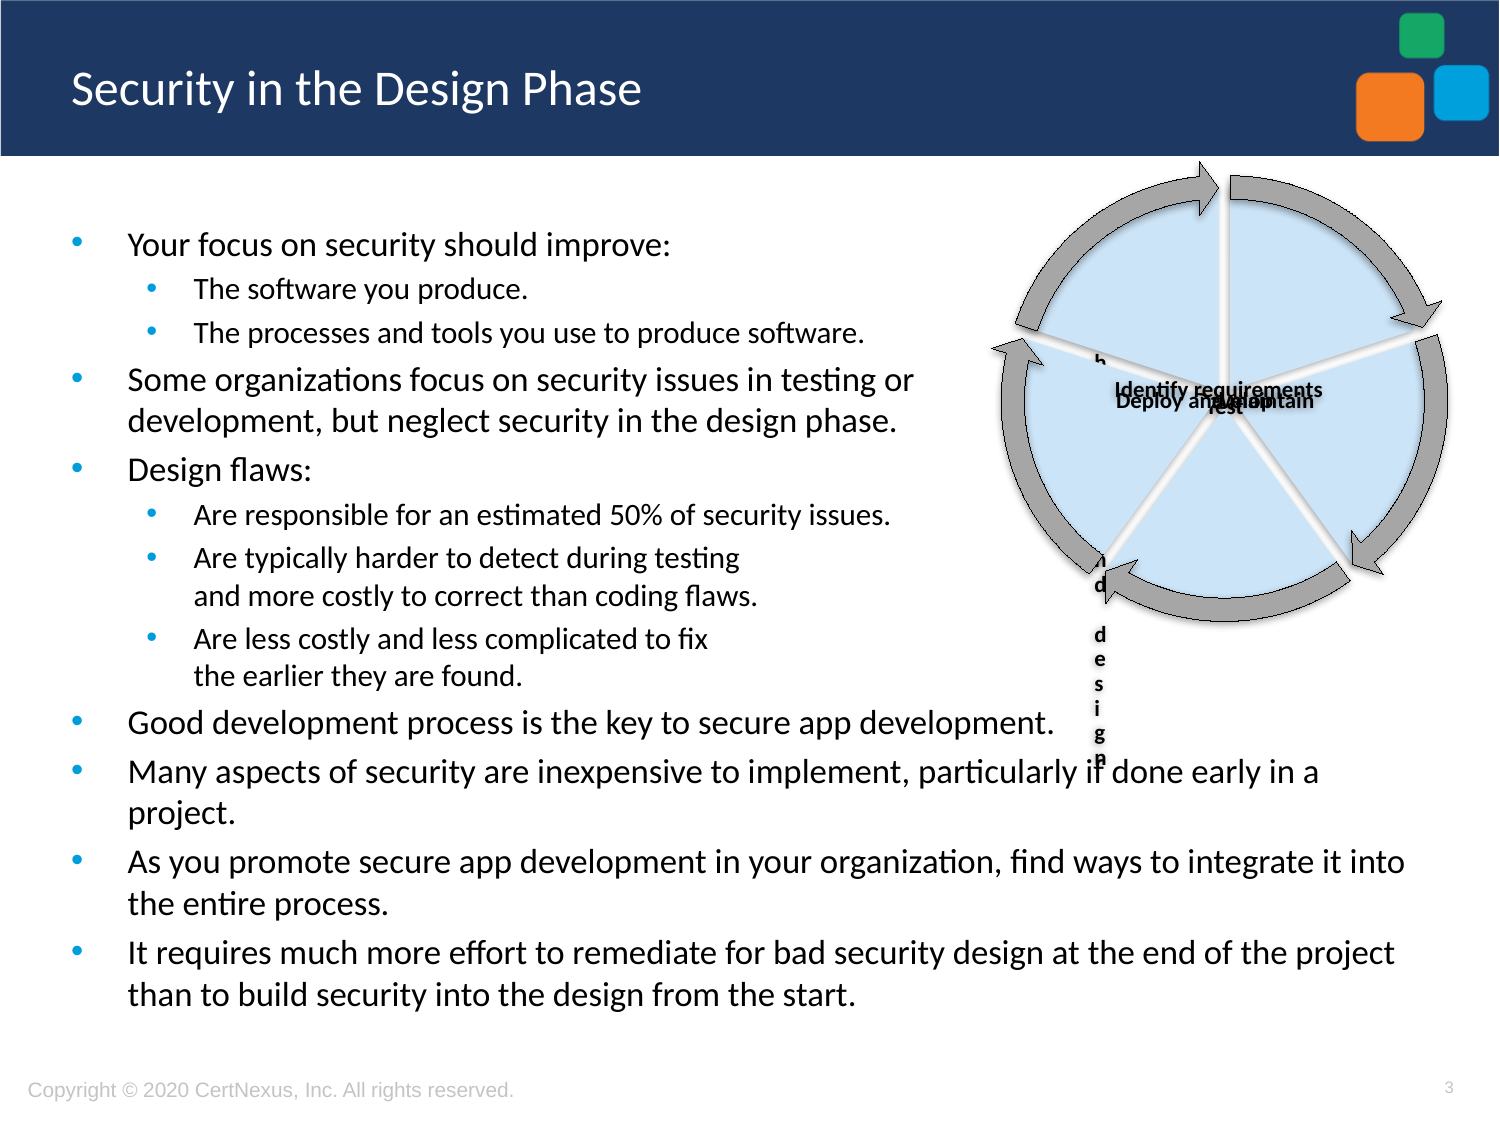

# Security in the Design Phase
Architect and design
Develop
Test
Deploy and maintain
Identify requirements
Your focus on security should improve:
The software you produce.
The processes and tools you use to produce software.
Some organizations focus on security issues in testing or
development, but neglect security in the design phase.
Design flaws:
Are responsible for an estimated 50% of security issues.
Are typically harder to detect during testing
and more costly to correct than coding flaws.
Are less costly and less complicated to fix
the earlier they are found.
Good development process is the key to secure app development.
Many aspects of security are inexpensive to implement, particularly if done early in a project.
As you promote secure app development in your organization, find ways to integrate it into the entire process.
It requires much more effort to remediate for bad security design at the end of the project than to build security into the design from the start.
3